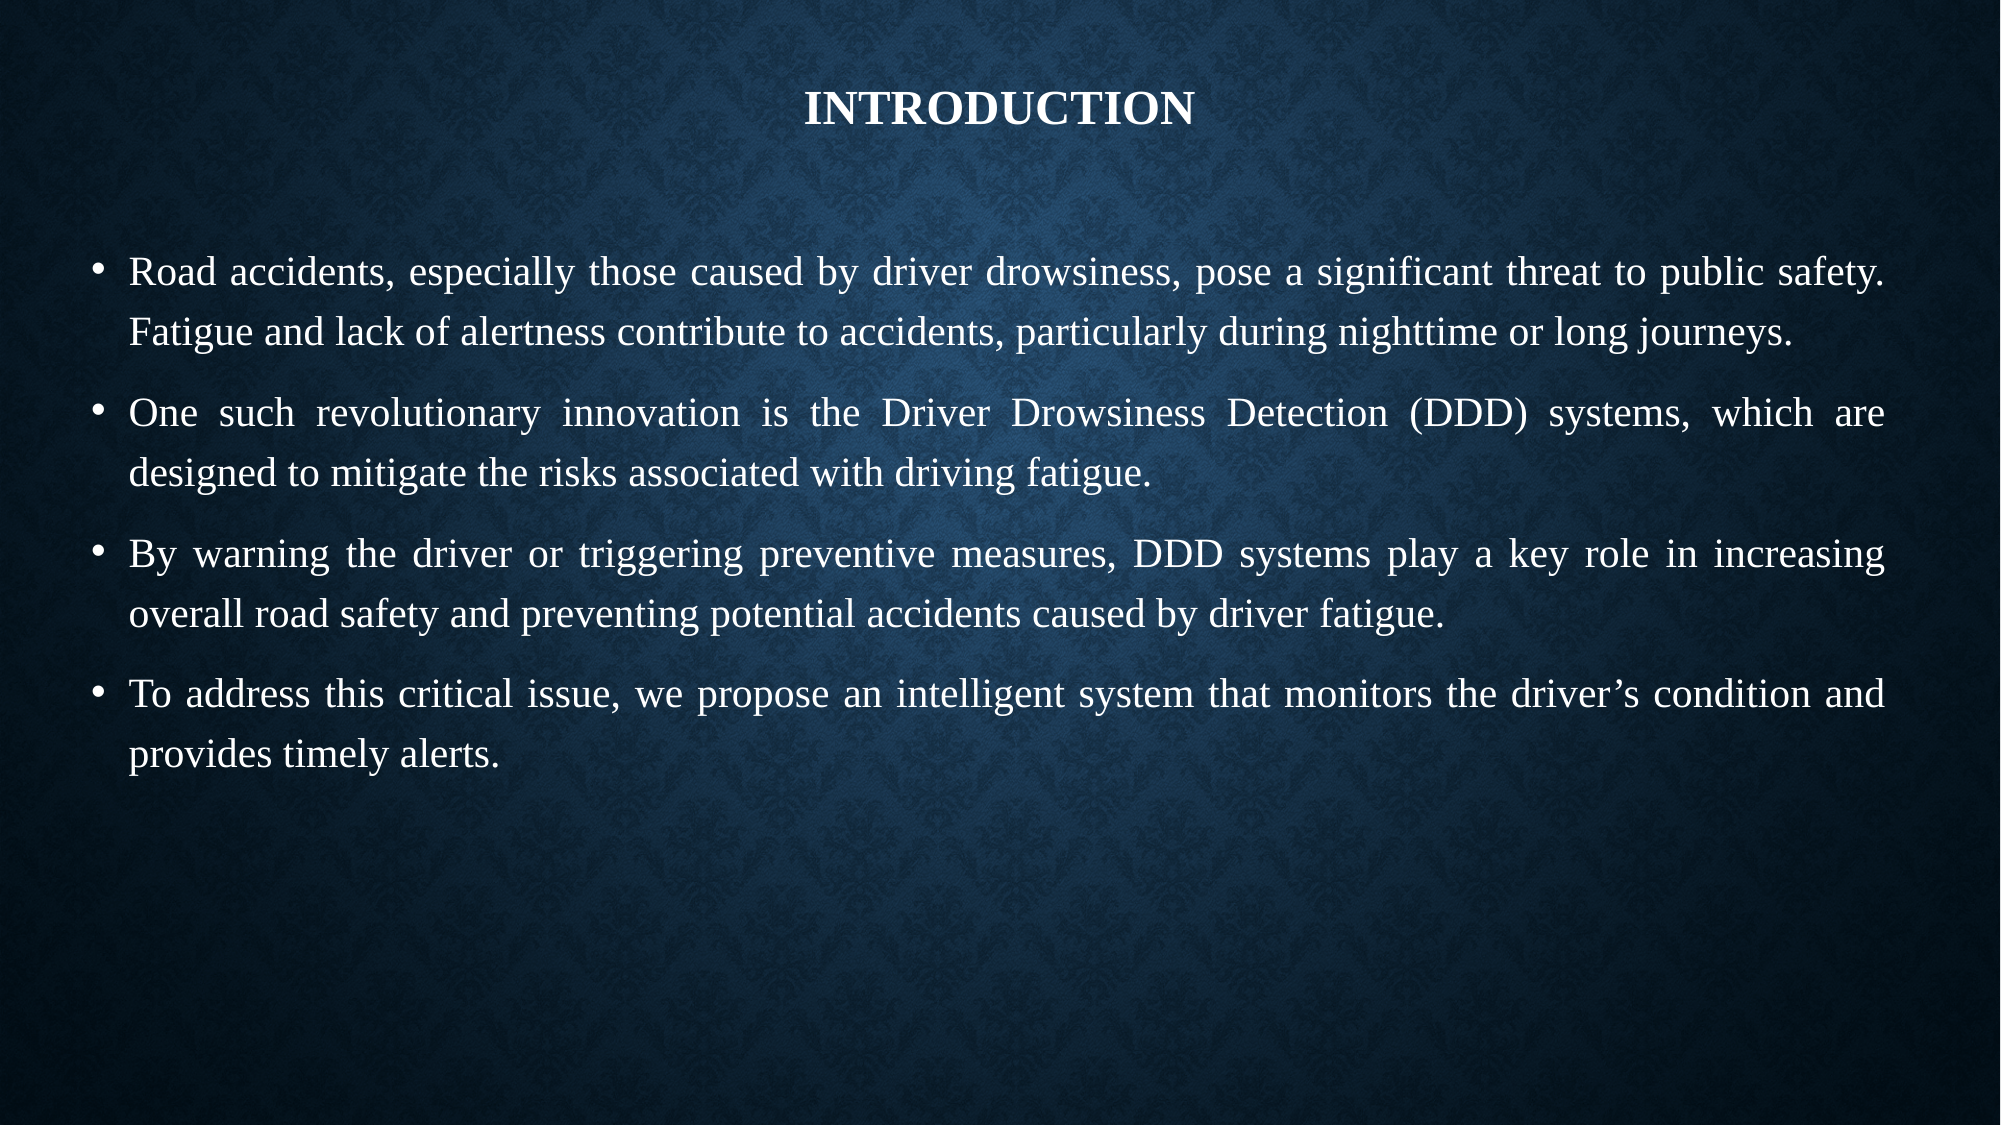

# INTRODUCTION
Road accidents, especially those caused by driver drowsiness, pose a significant threat to public safety. Fatigue and lack of alertness contribute to accidents, particularly during nighttime or long journeys.
One such revolutionary innovation is the Driver Drowsiness Detection (DDD) systems, which are designed to mitigate the risks associated with driving fatigue.
By warning the driver or triggering preventive measures, DDD systems play a key role in increasing overall road safety and preventing potential accidents caused by driver fatigue.
To address this critical issue, we propose an intelligent system that monitors the driver’s condition and provides timely alerts.